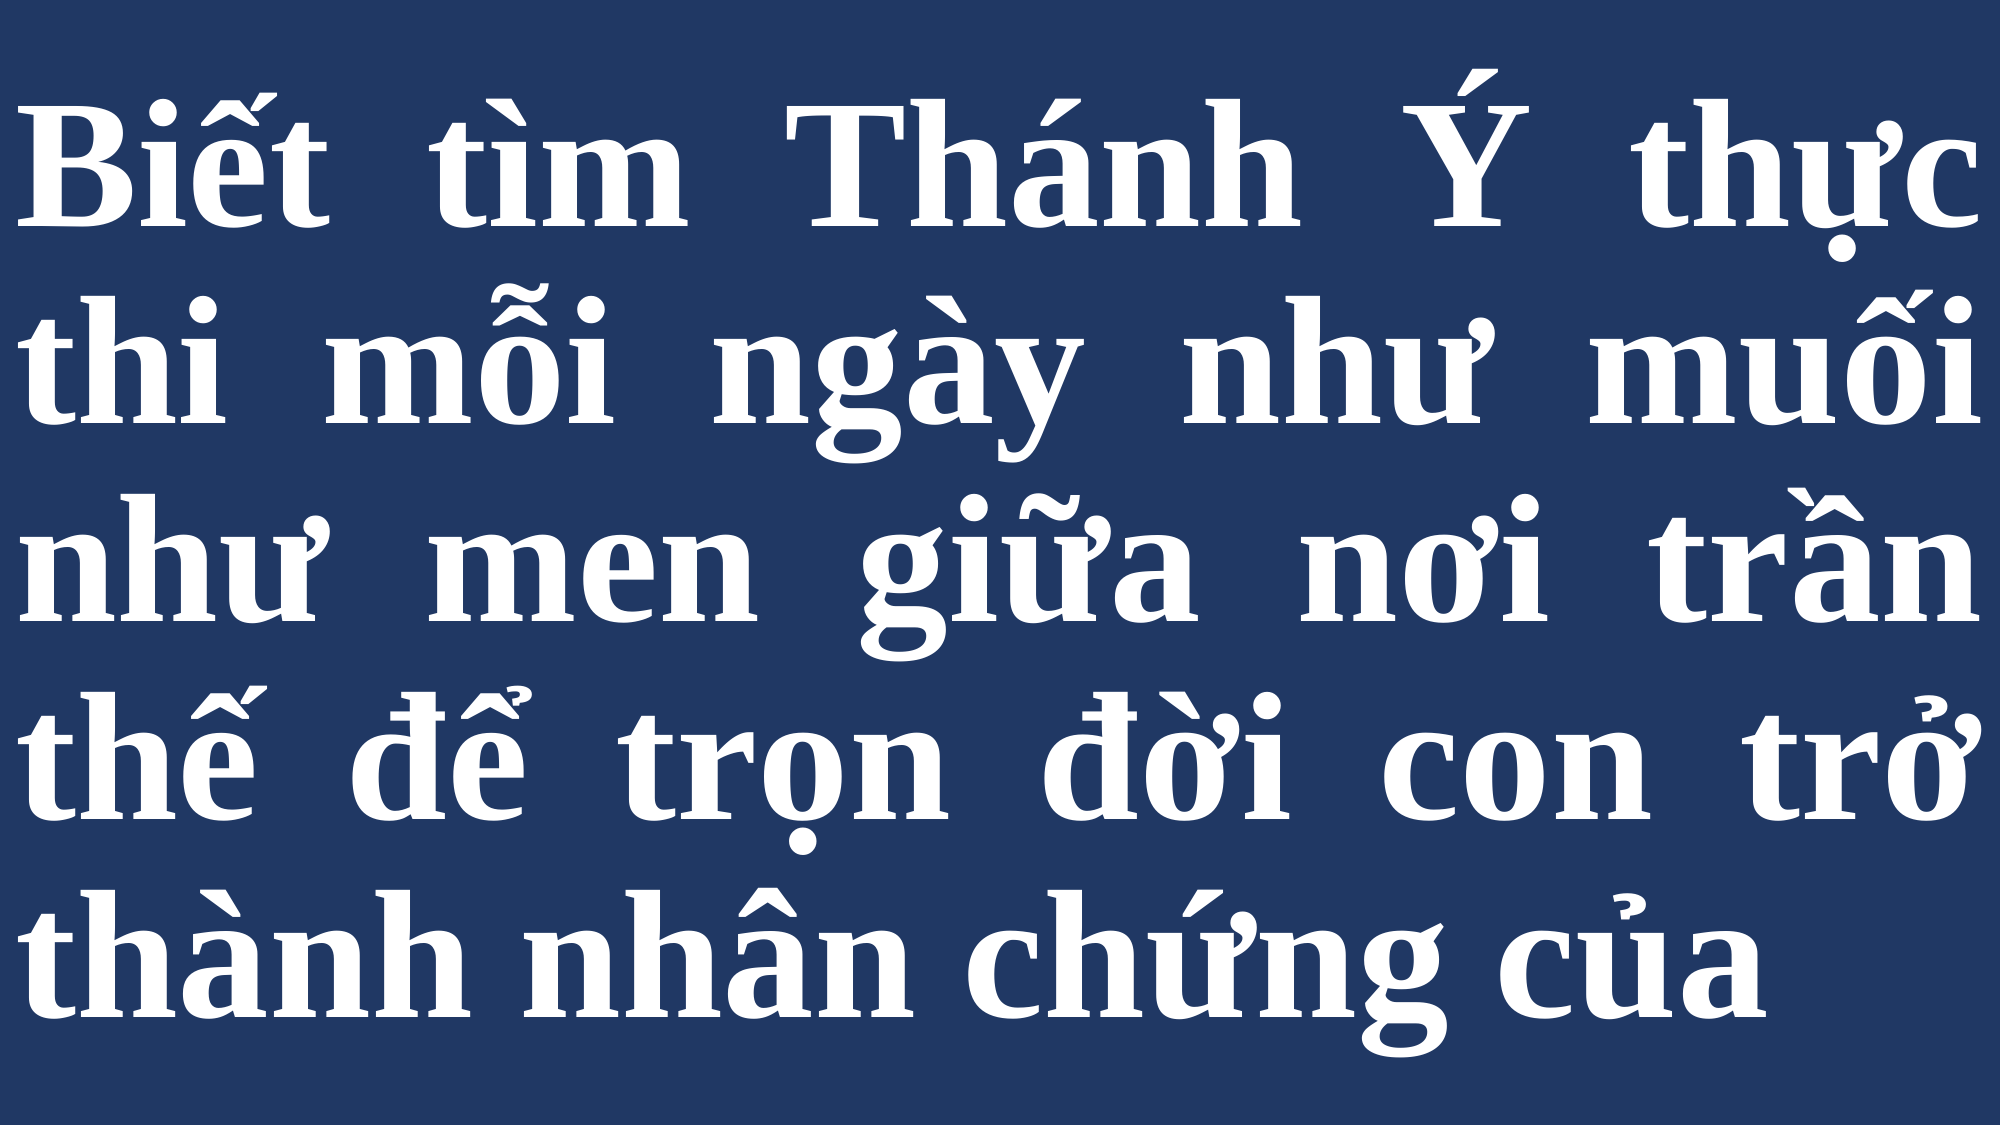

# Biết tìm Thánh Ý thực thi mỗi ngày như muối như men giữa nơi trần thế để trọn đời con trở thành nhân chứng của